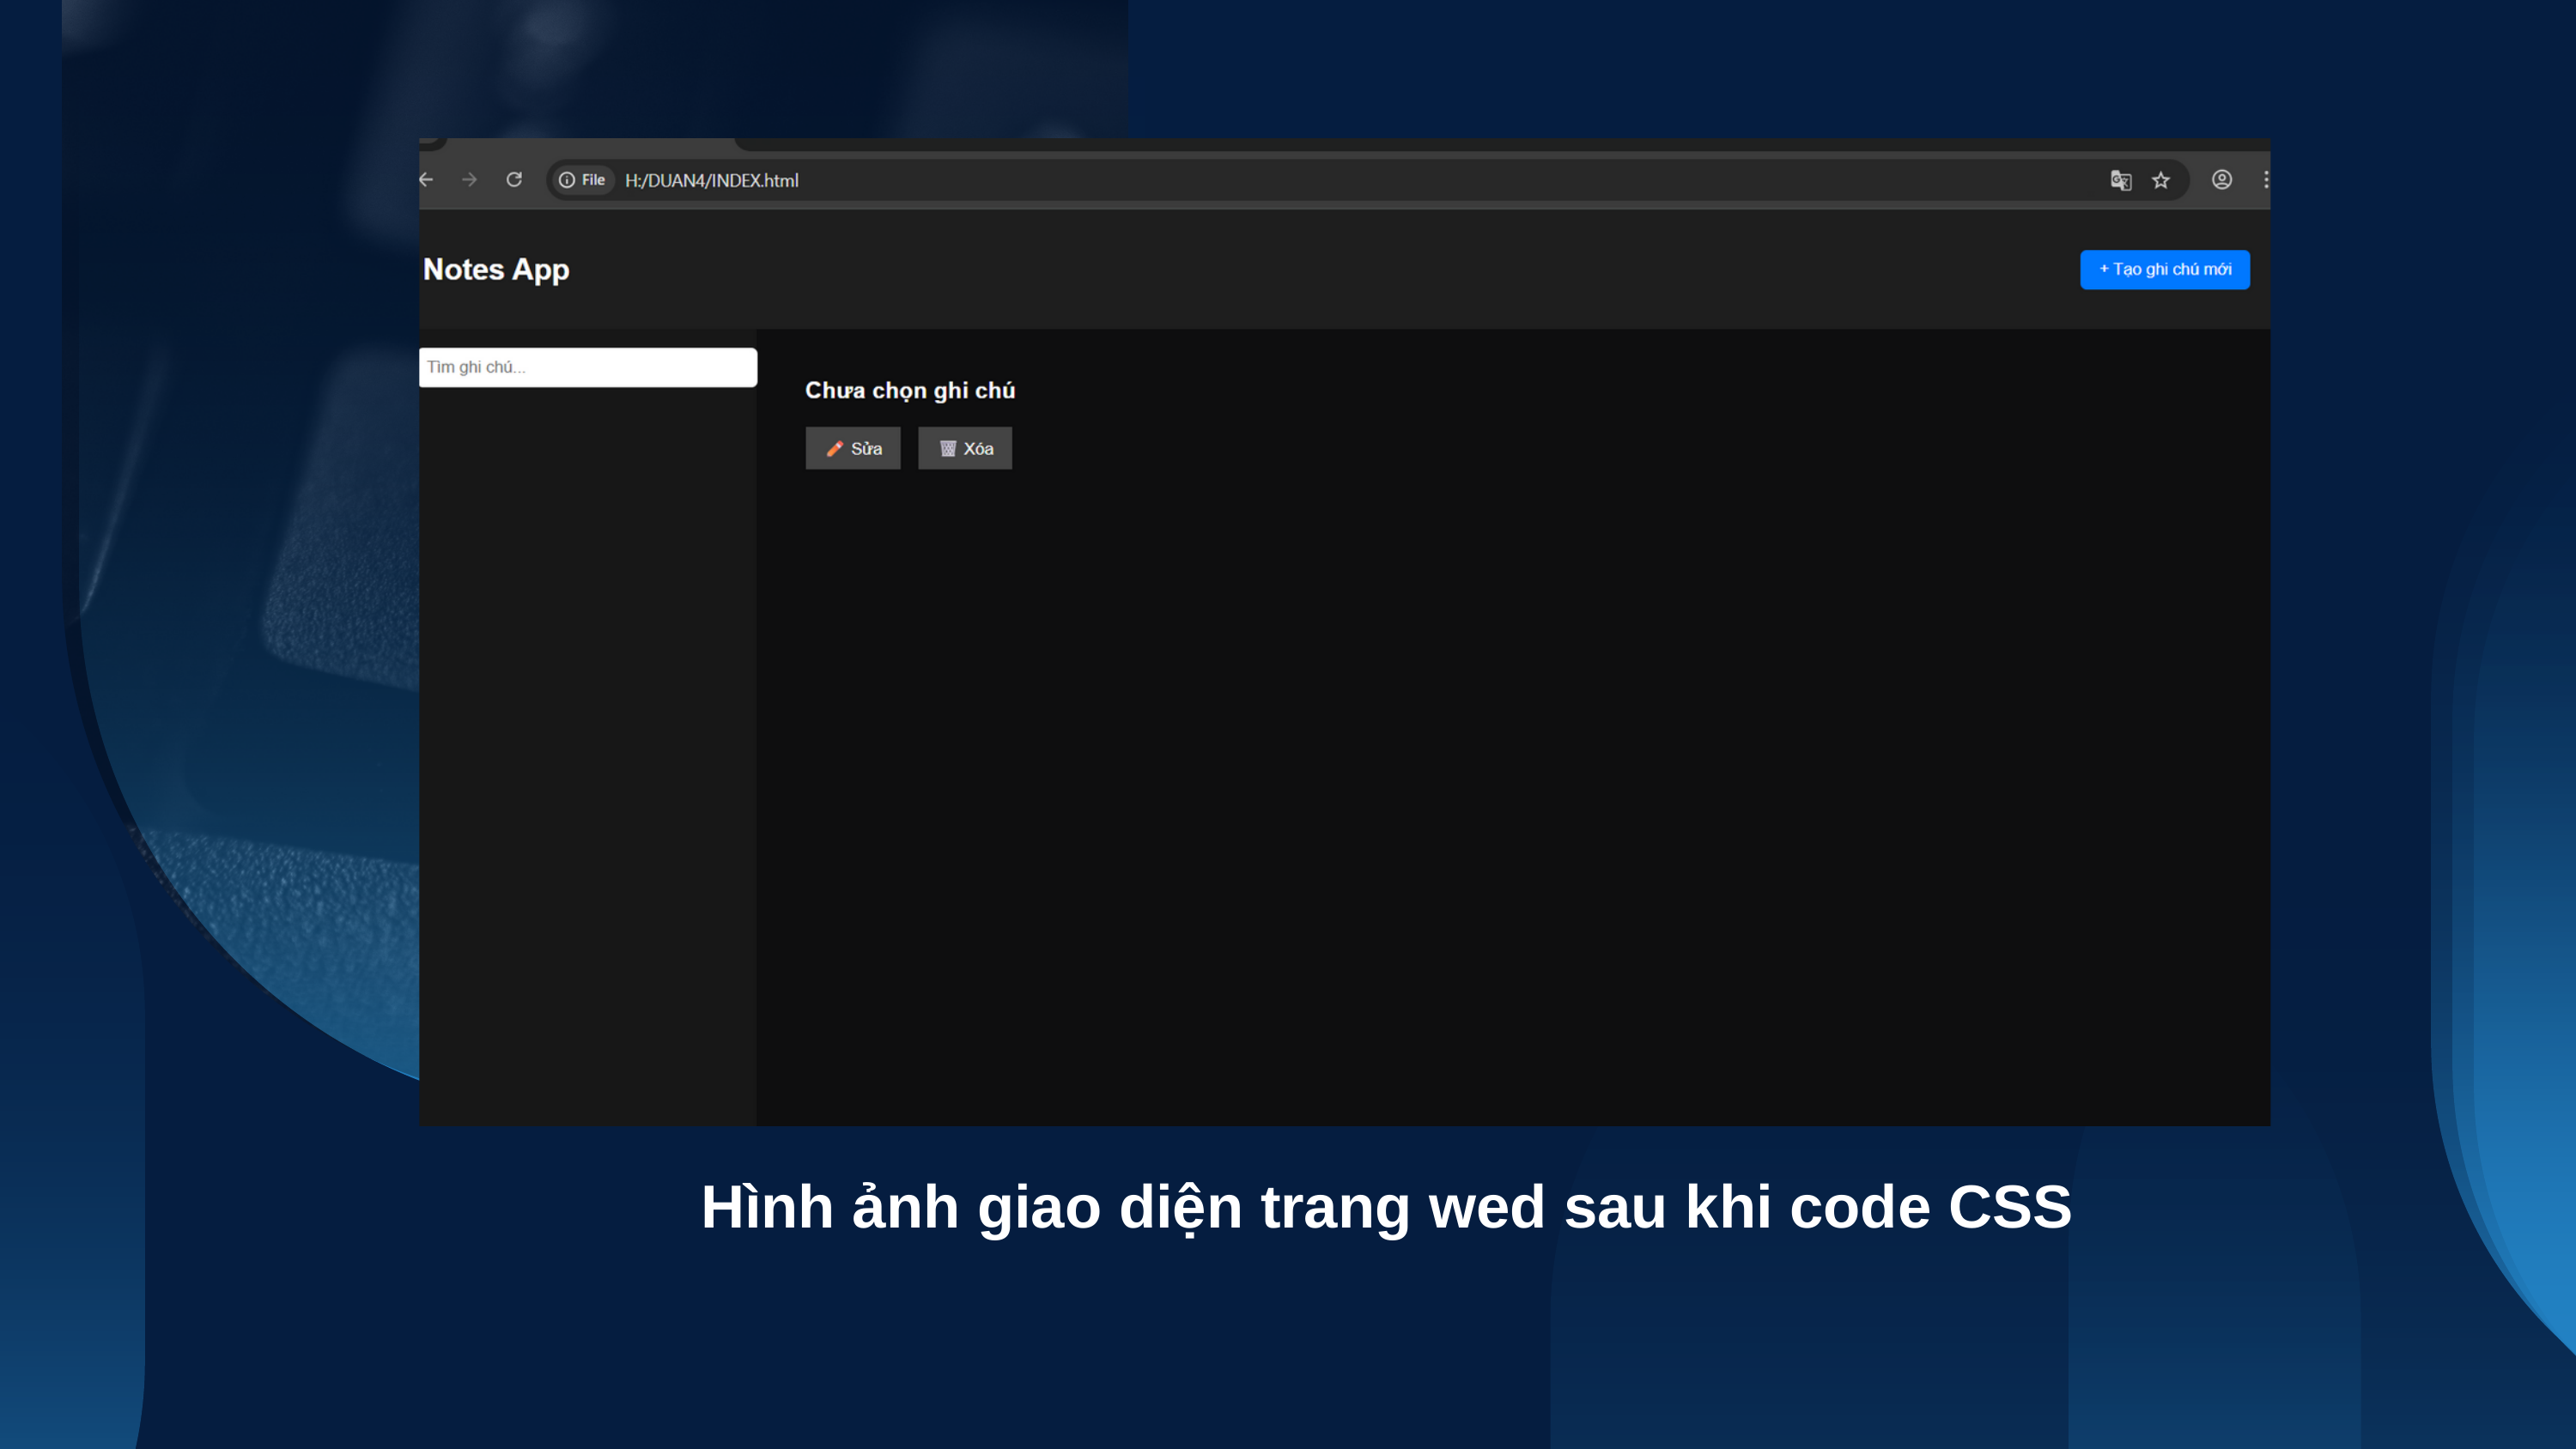

Hình ảnh giao diện trang wed sau khi code CSS